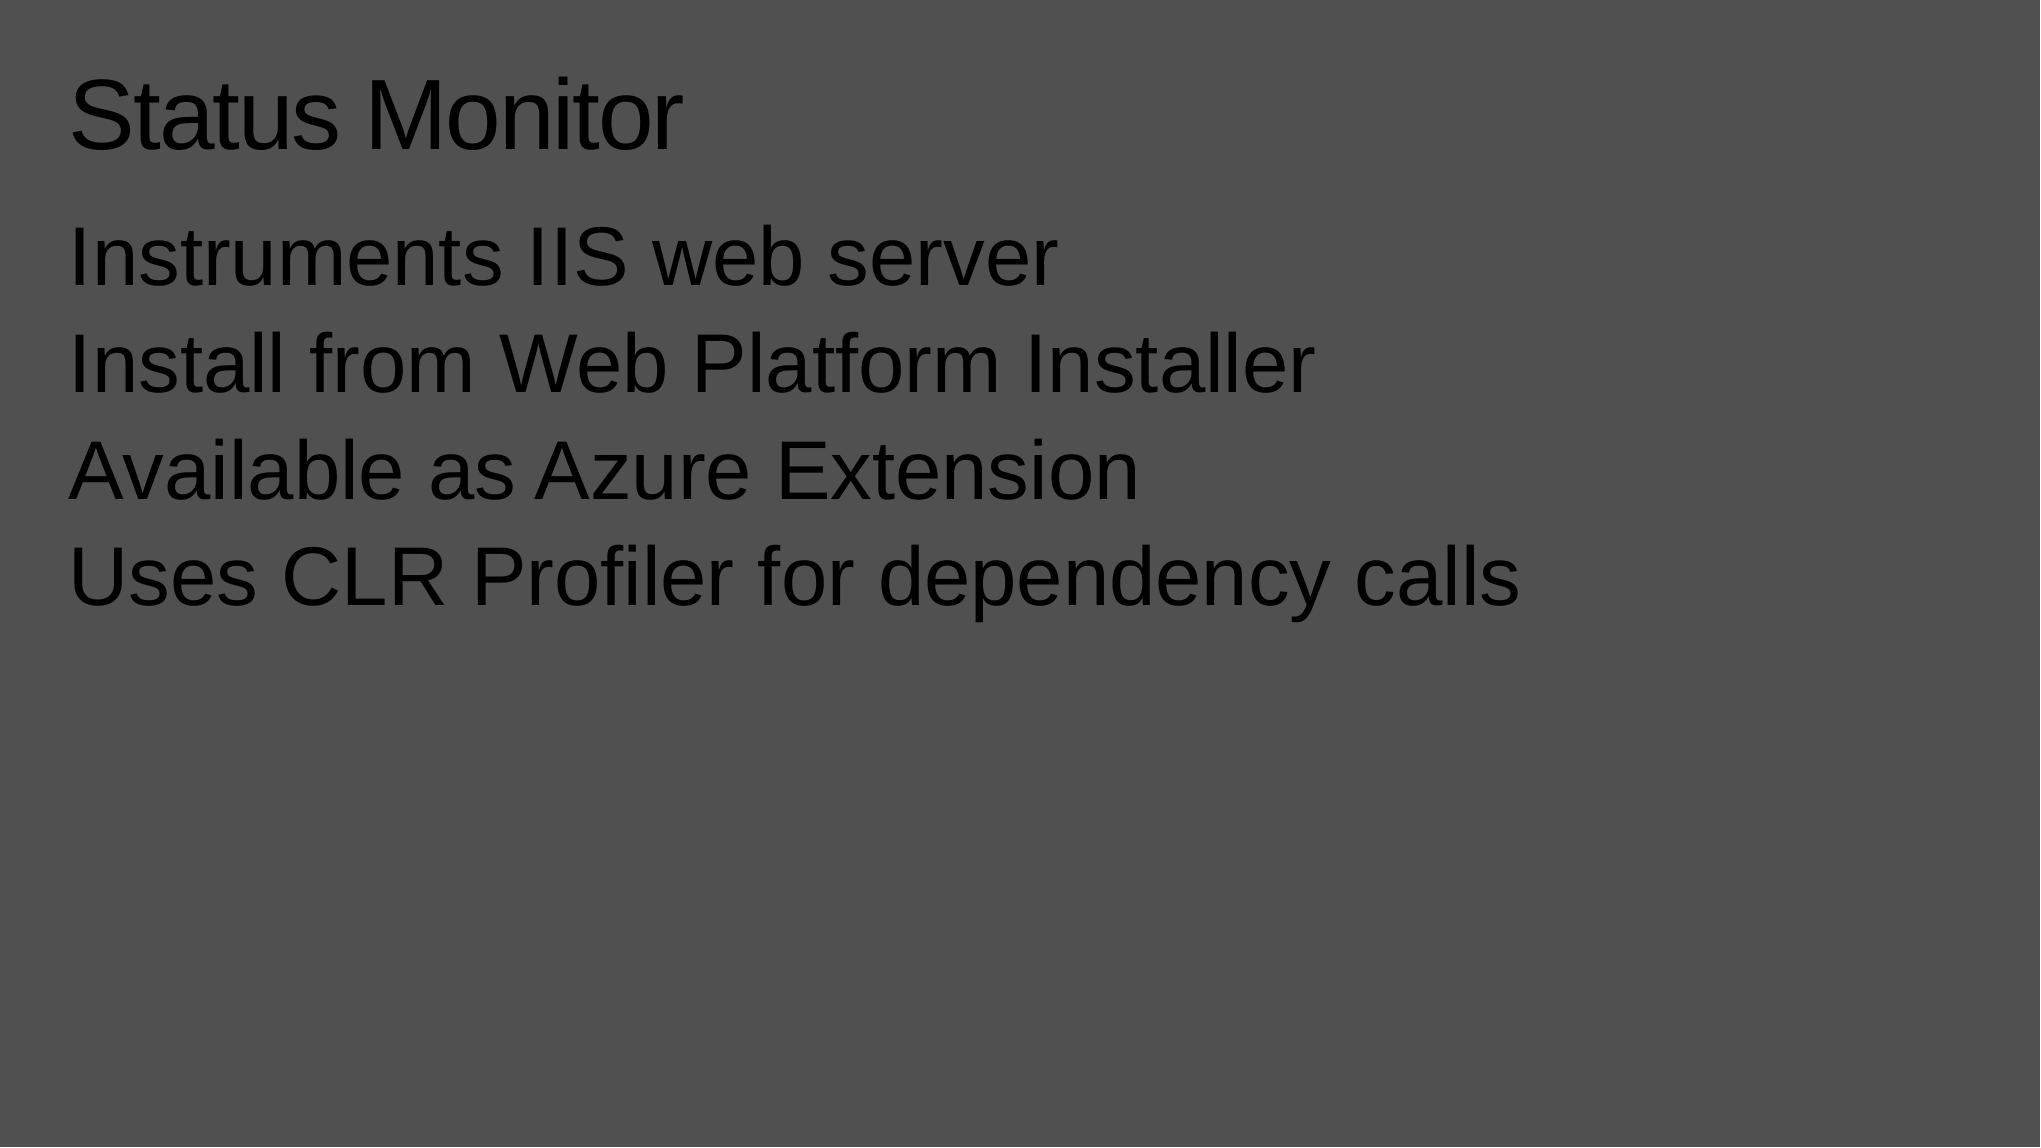

# Status Monitor
Instruments IIS web server
Install from Web Platform Installer
Available as Azure Extension
Uses CLR Profiler for dependency calls